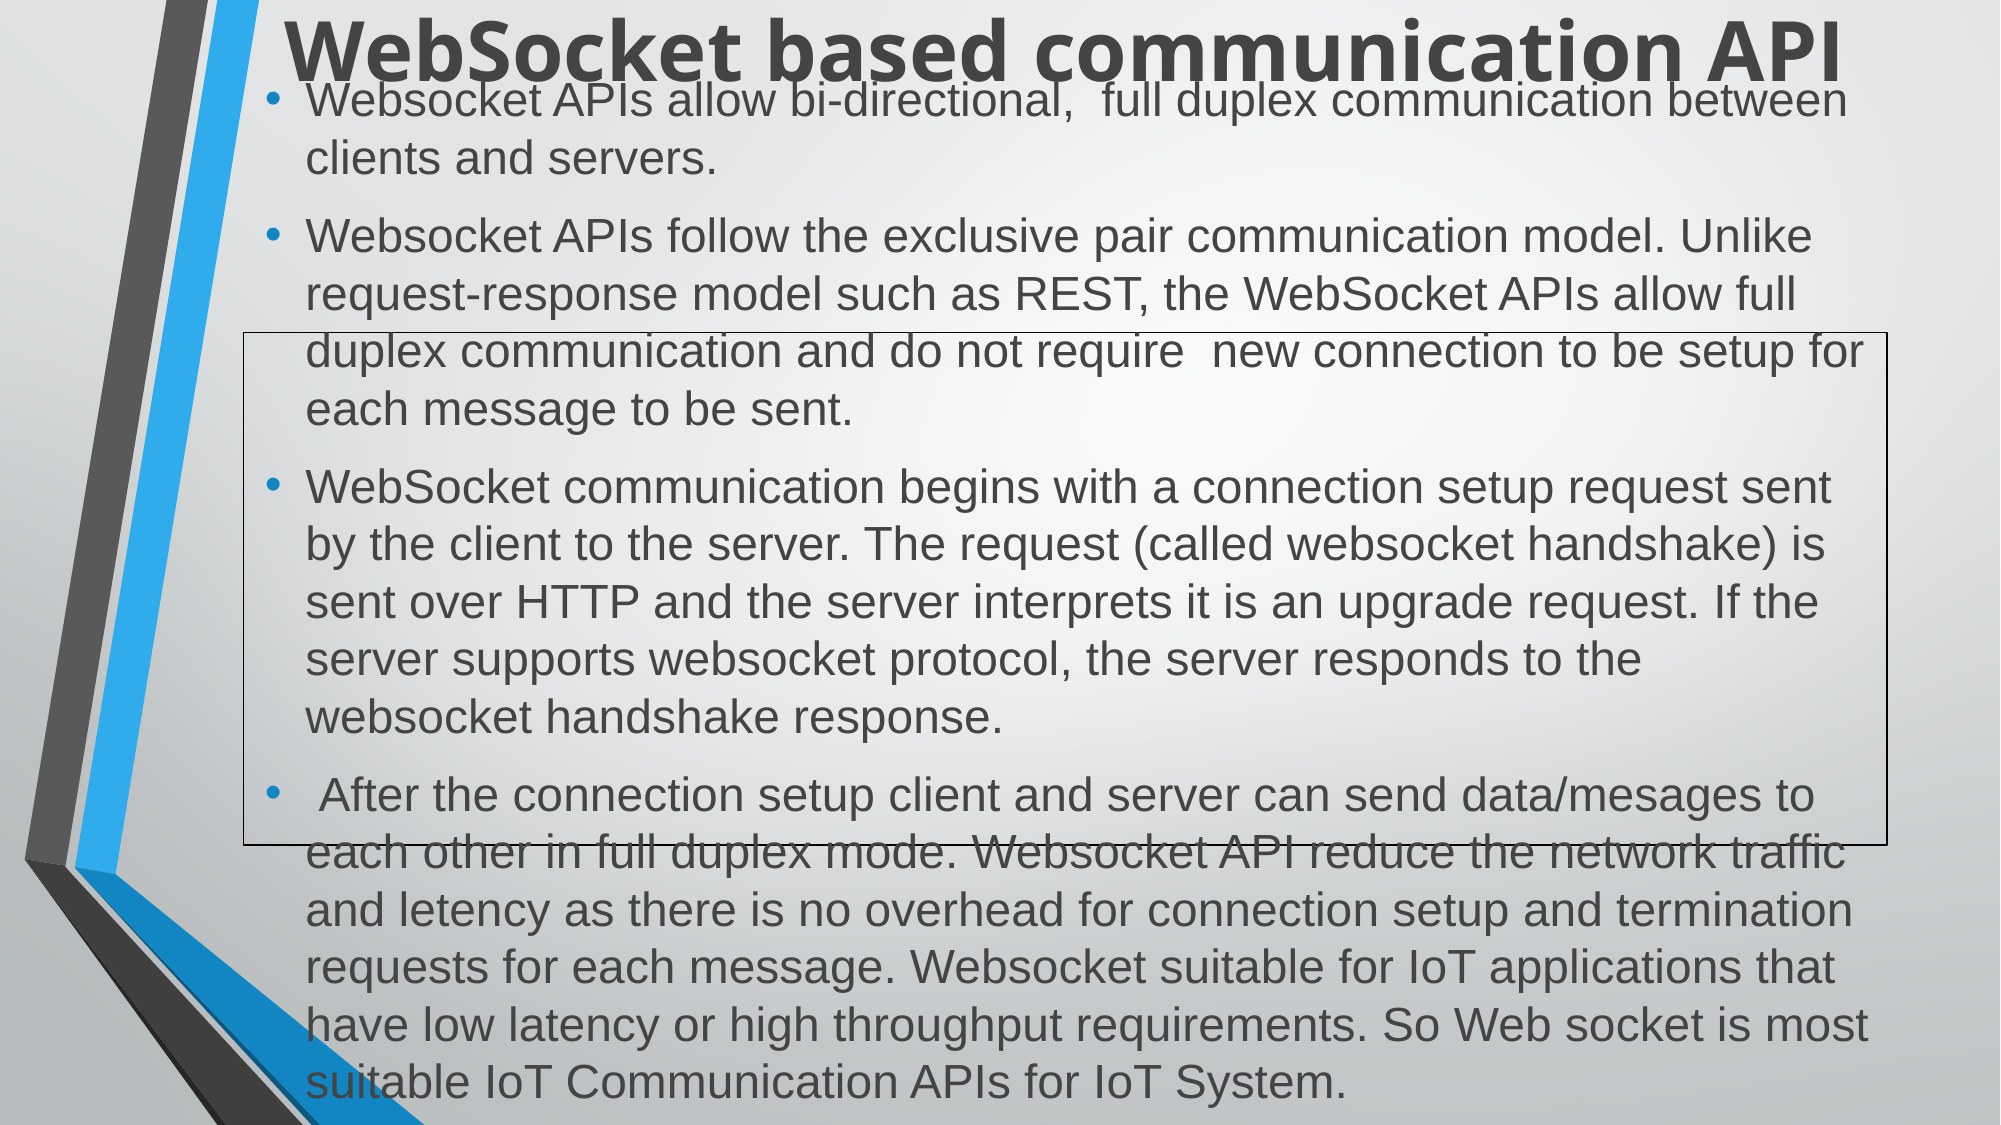

# WebSocket based communication API
Websocket APIs allow bi-directional,  full duplex communication between clients and servers.
Websocket APIs follow the exclusive pair communication model. Unlike request-response model such as REST, the WebSocket APIs allow full duplex communication and do not require  new connection to be setup for each message to be sent.
WebSocket communication begins with a connection setup request sent by the client to the server. The request (called websocket handshake) is sent over HTTP and the server interprets it is an upgrade request. If the server supports websocket protocol, the server responds to the websocket handshake response.
 After the connection setup client and server can send data/mesages to each other in full duplex mode. Websocket API reduce the network traffic and letency as there is no overhead for connection setup and termination requests for each message. Websocket suitable for IoT applications that have low latency or high throughput requirements. So Web socket is most suitable IoT Communication APIs for IoT System.